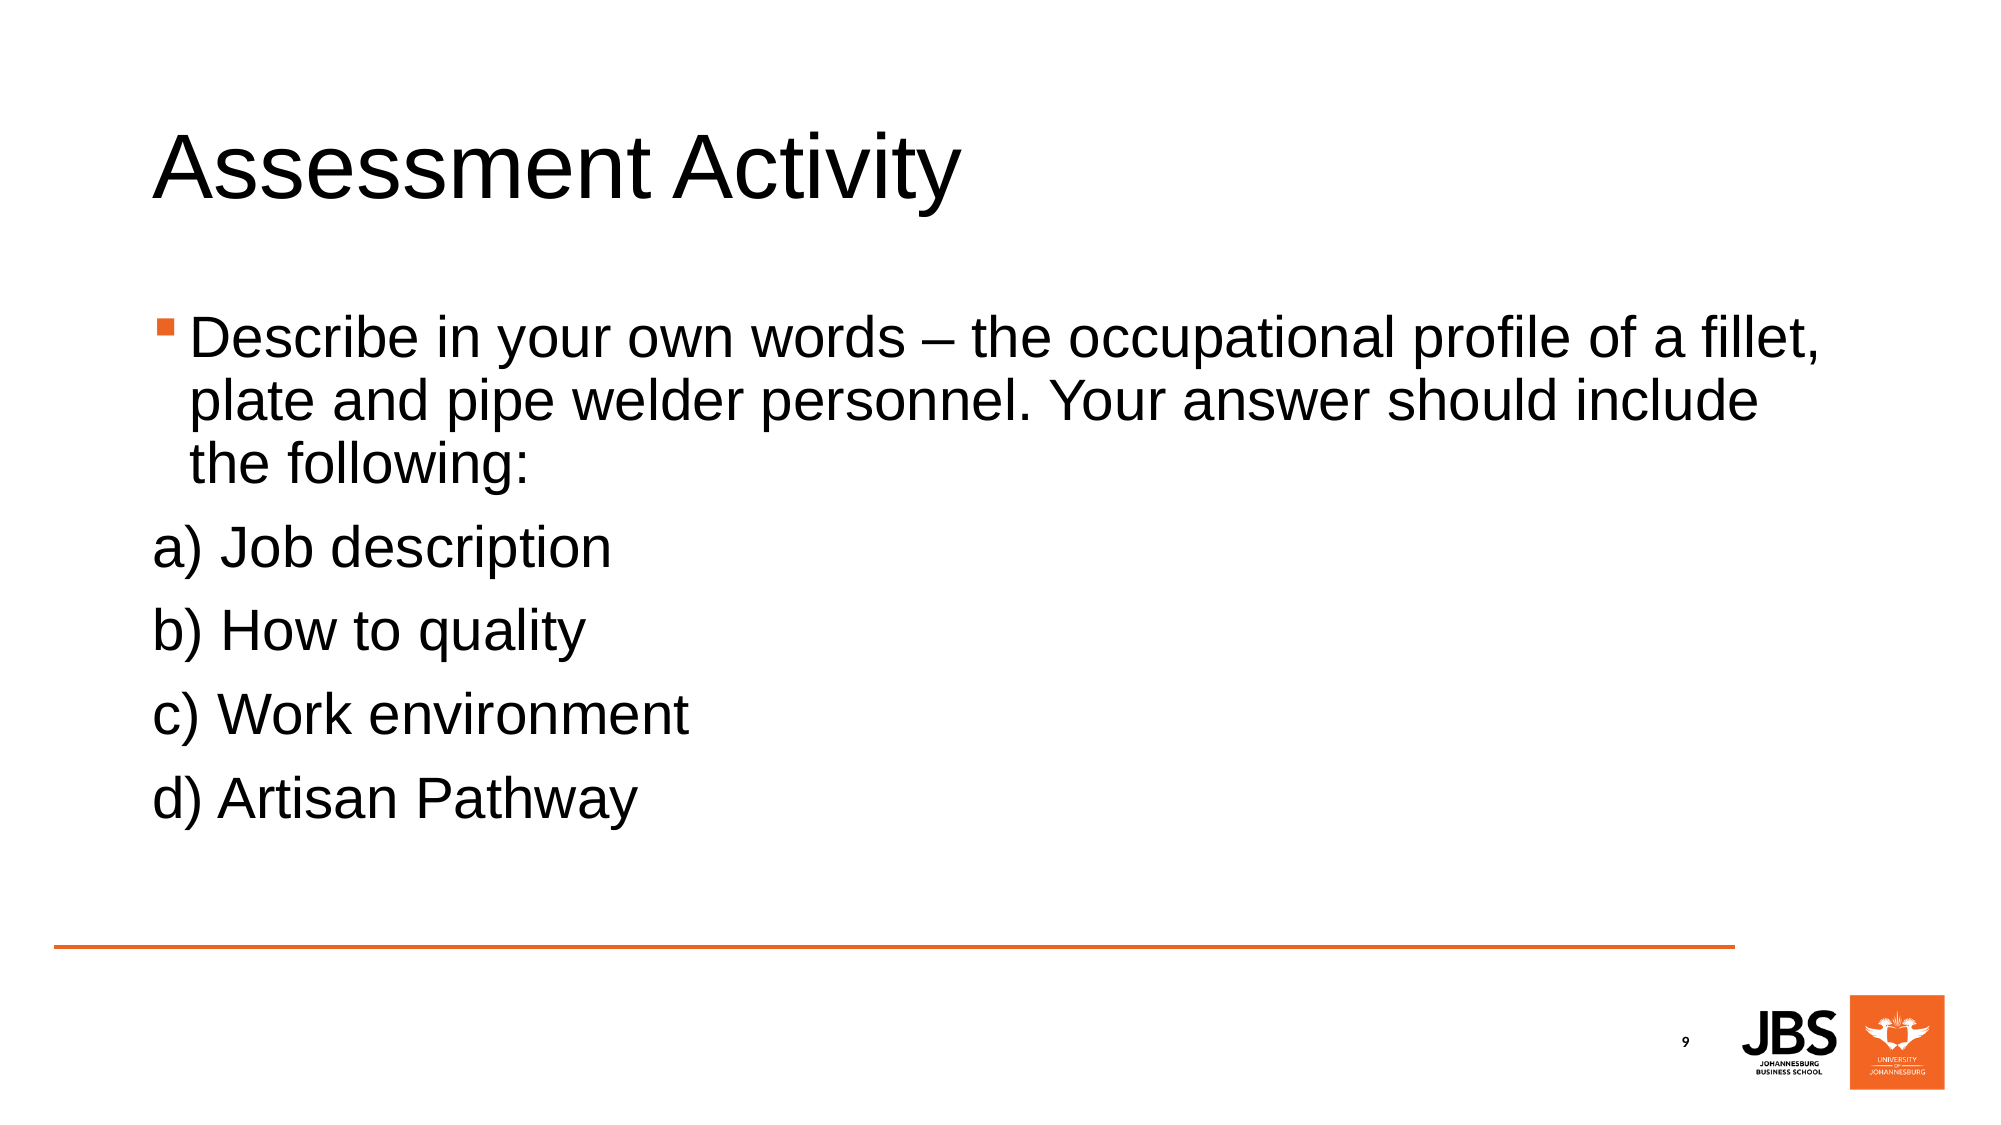

# Assessment Activity
Describe in your own words – the occupational profile of a fillet, plate and pipe welder personnel. Your answer should include the following:
a) Job description
b) How to quality
c) Work environment
d) Artisan Pathway